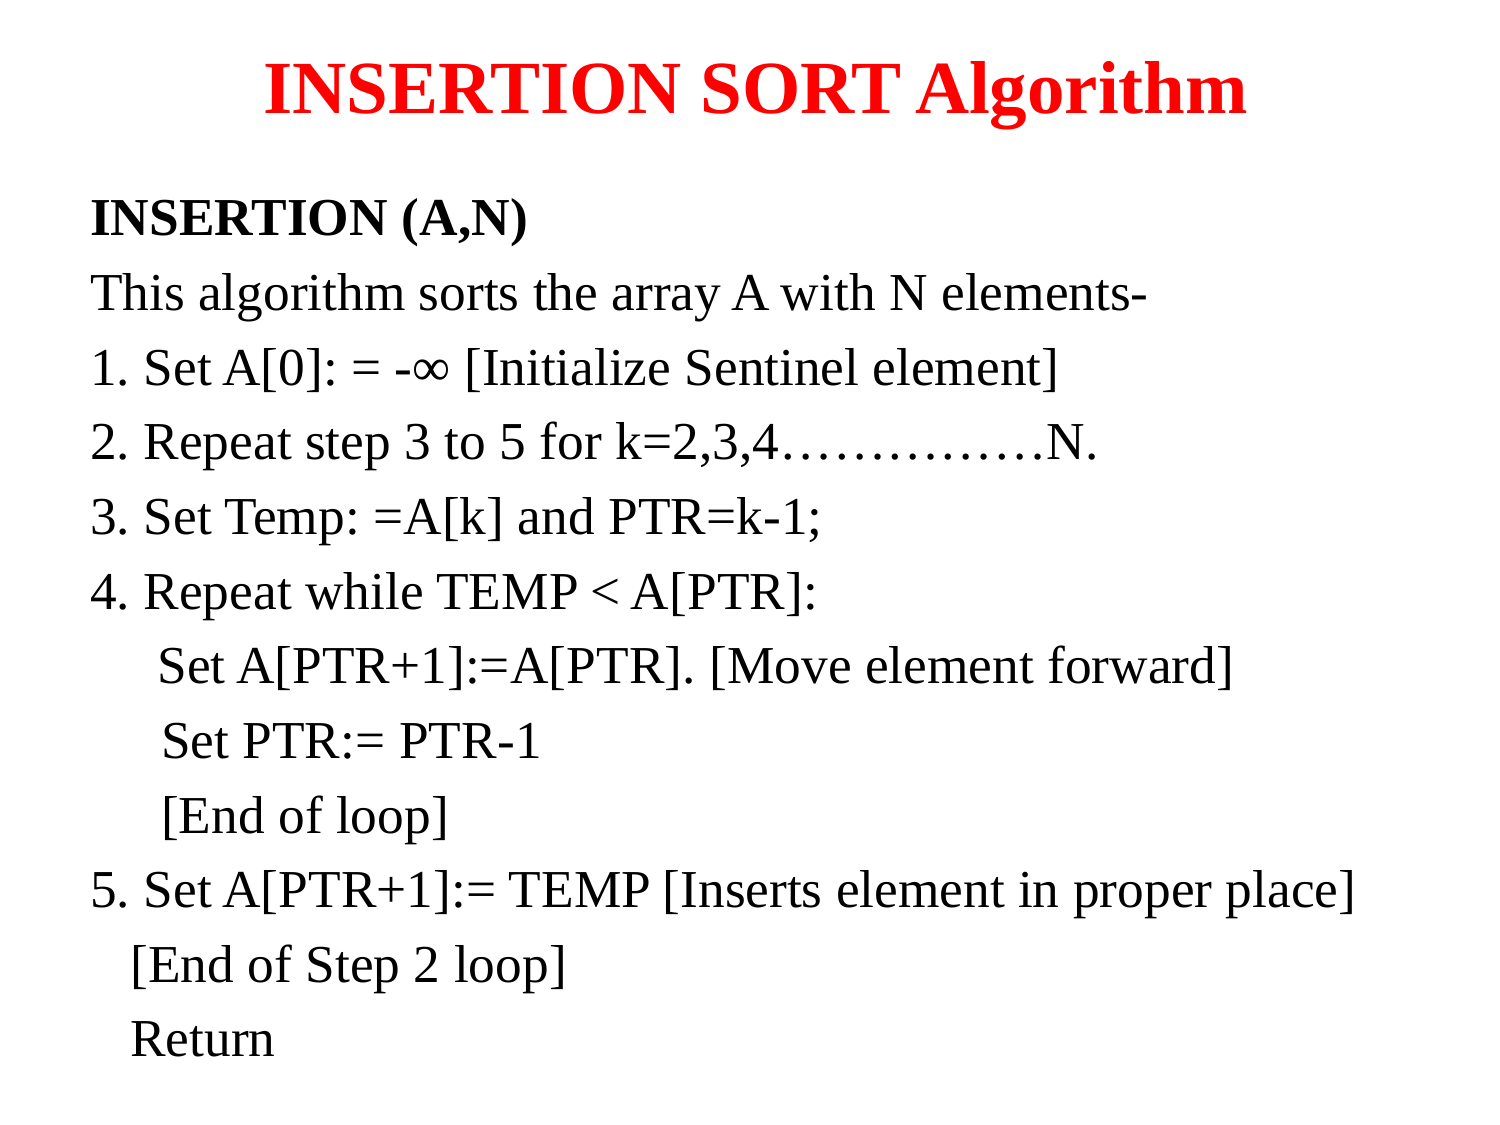

# INSERTION SORT Algorithm
INSERTION (A,N)
This algorithm sorts the array A with N elements-
1. Set A[0]: = -∞ [Initialize Sentinel element]
2. Repeat step 3 to 5 for k=2,3,4……………N.
3. Set Temp: =A[k] and PTR=k-1;
4. Repeat while TEMP < A[PTR]:
	Set A[PTR+1]:=A[PTR]. [Move element forward]
	Set PTR:= PTR-1
[End of loop]
5. Set A[PTR+1]:= TEMP [Inserts element in proper place]
   [End of Step 2 loop]
   Return